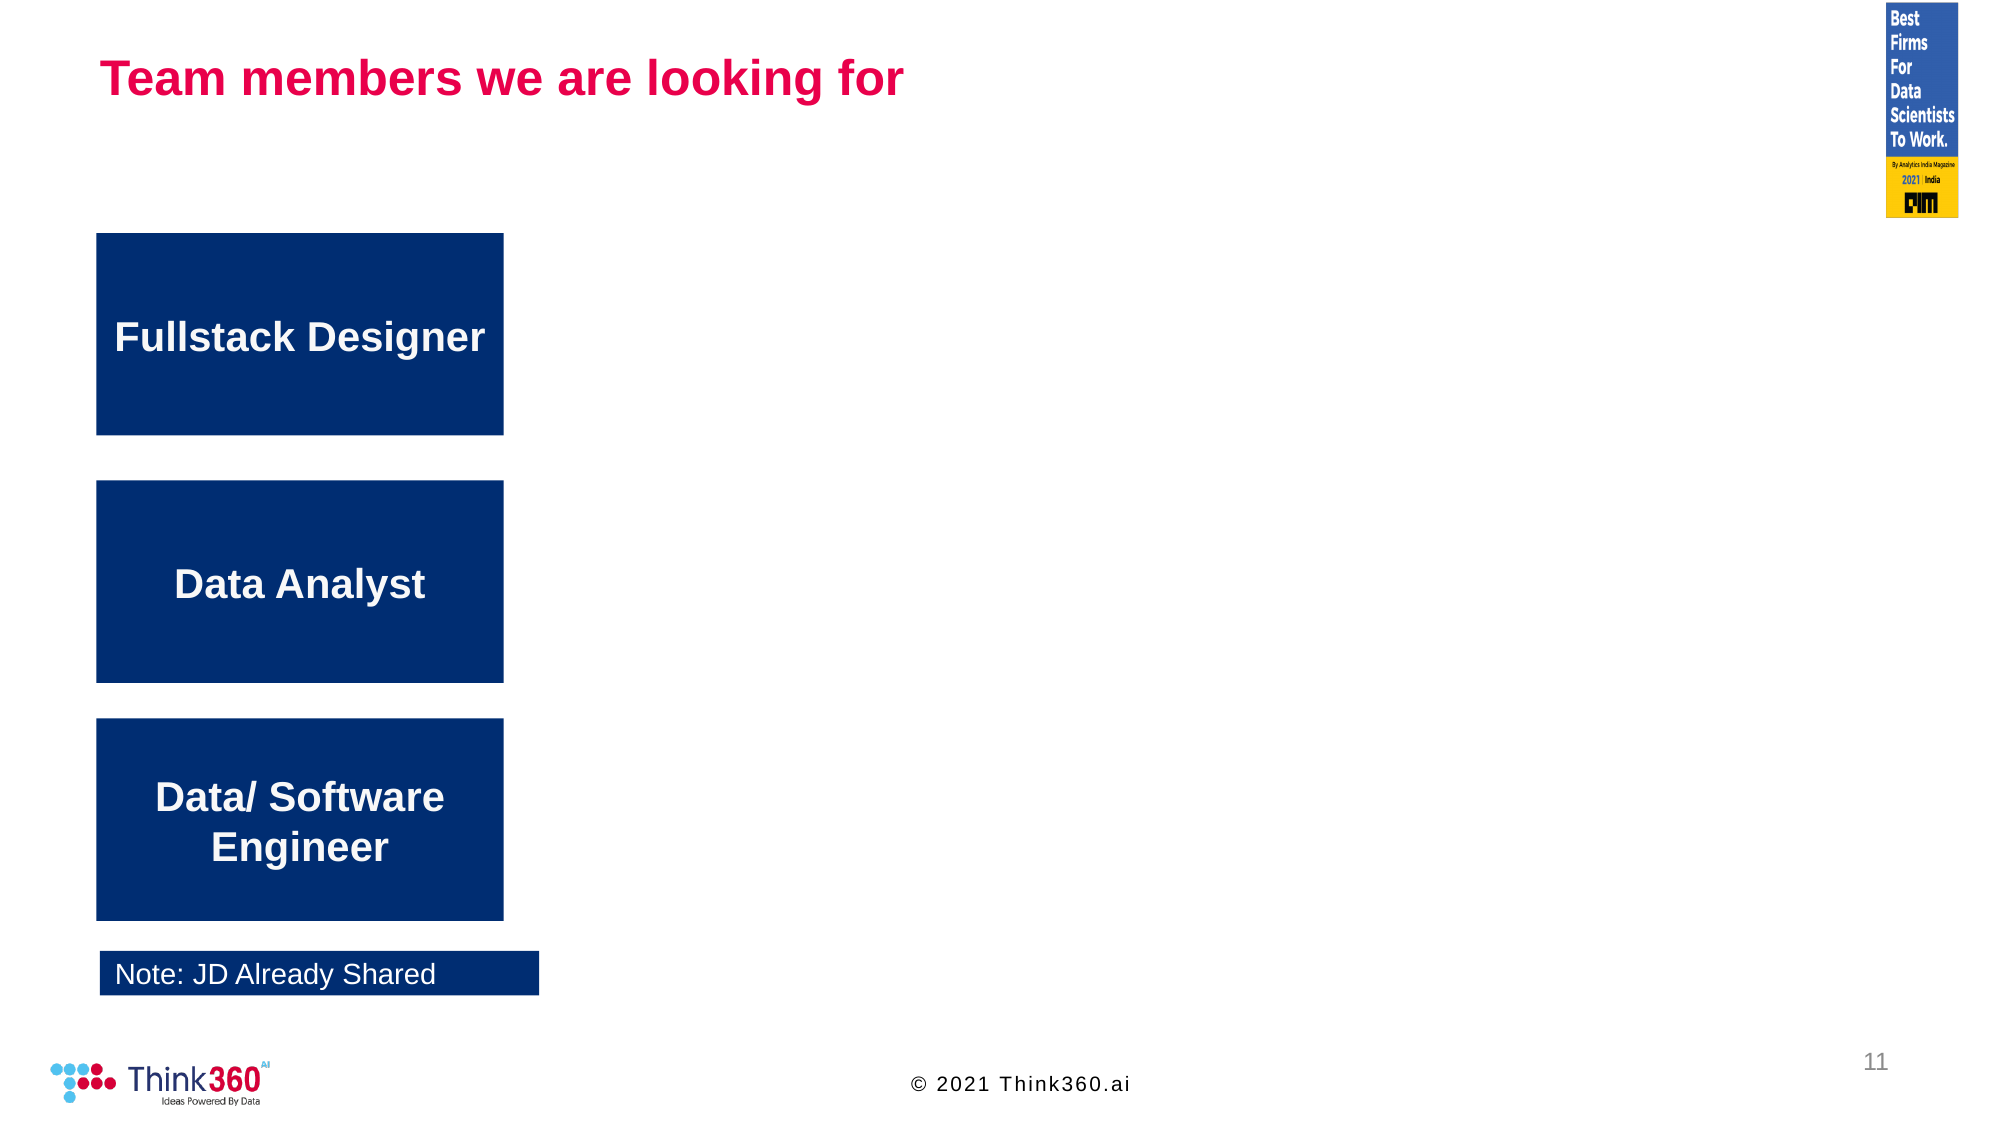

# Team members we are looking for
Fullstack Designer
Data Analyst
Data/ Software Engineer
Note: JD Already Shared
11